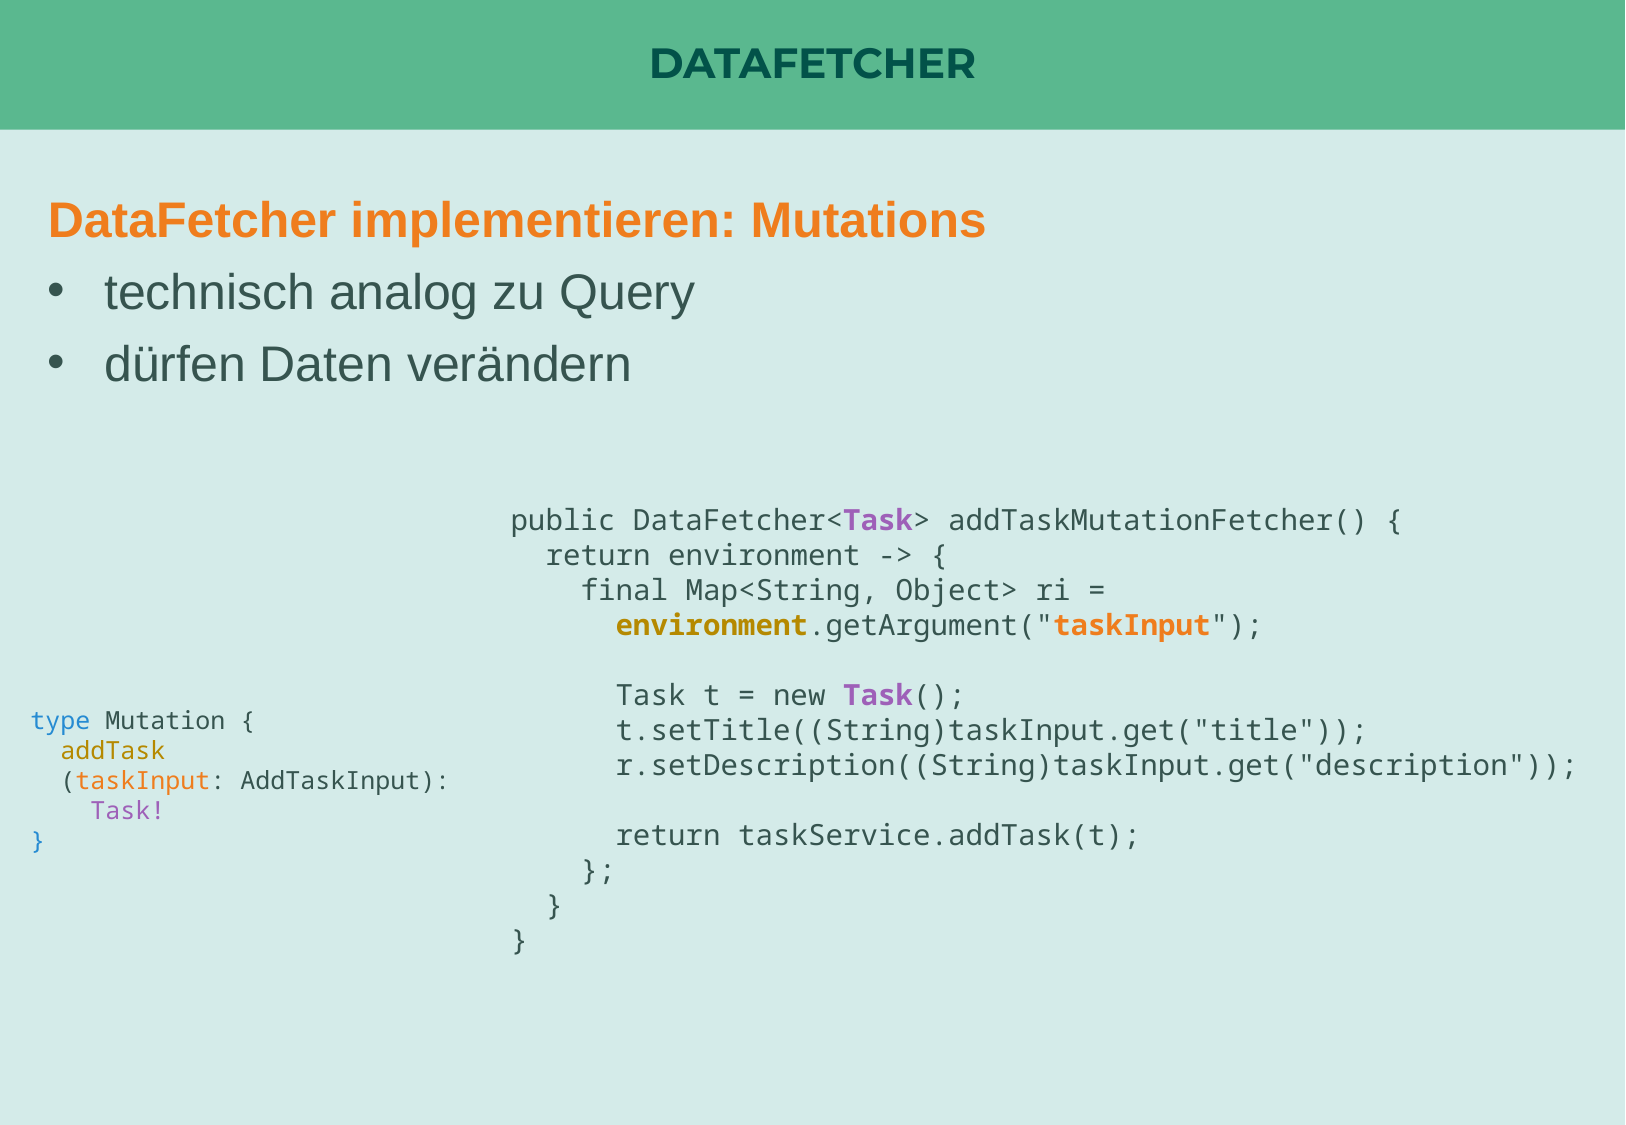

# DataFetcher
DataFetcher implementieren: Mutations
technisch analog zu Query
dürfen Daten verändern
public DataFetcher<Task> addTaskMutationFetcher() {
  return environment -> {
    final Map<String, Object> ri =
      environment.getArgument("taskInput");

      Task t = new Task();
      t.setTitle((String)taskInput.get("title"));
      r.setDescription((String)taskInput.get("description"));

      return taskService.addTask(t);
    };
  }
}
type Mutation {
  addTask
  (taskInput: AddTaskInput):
    Task!
}